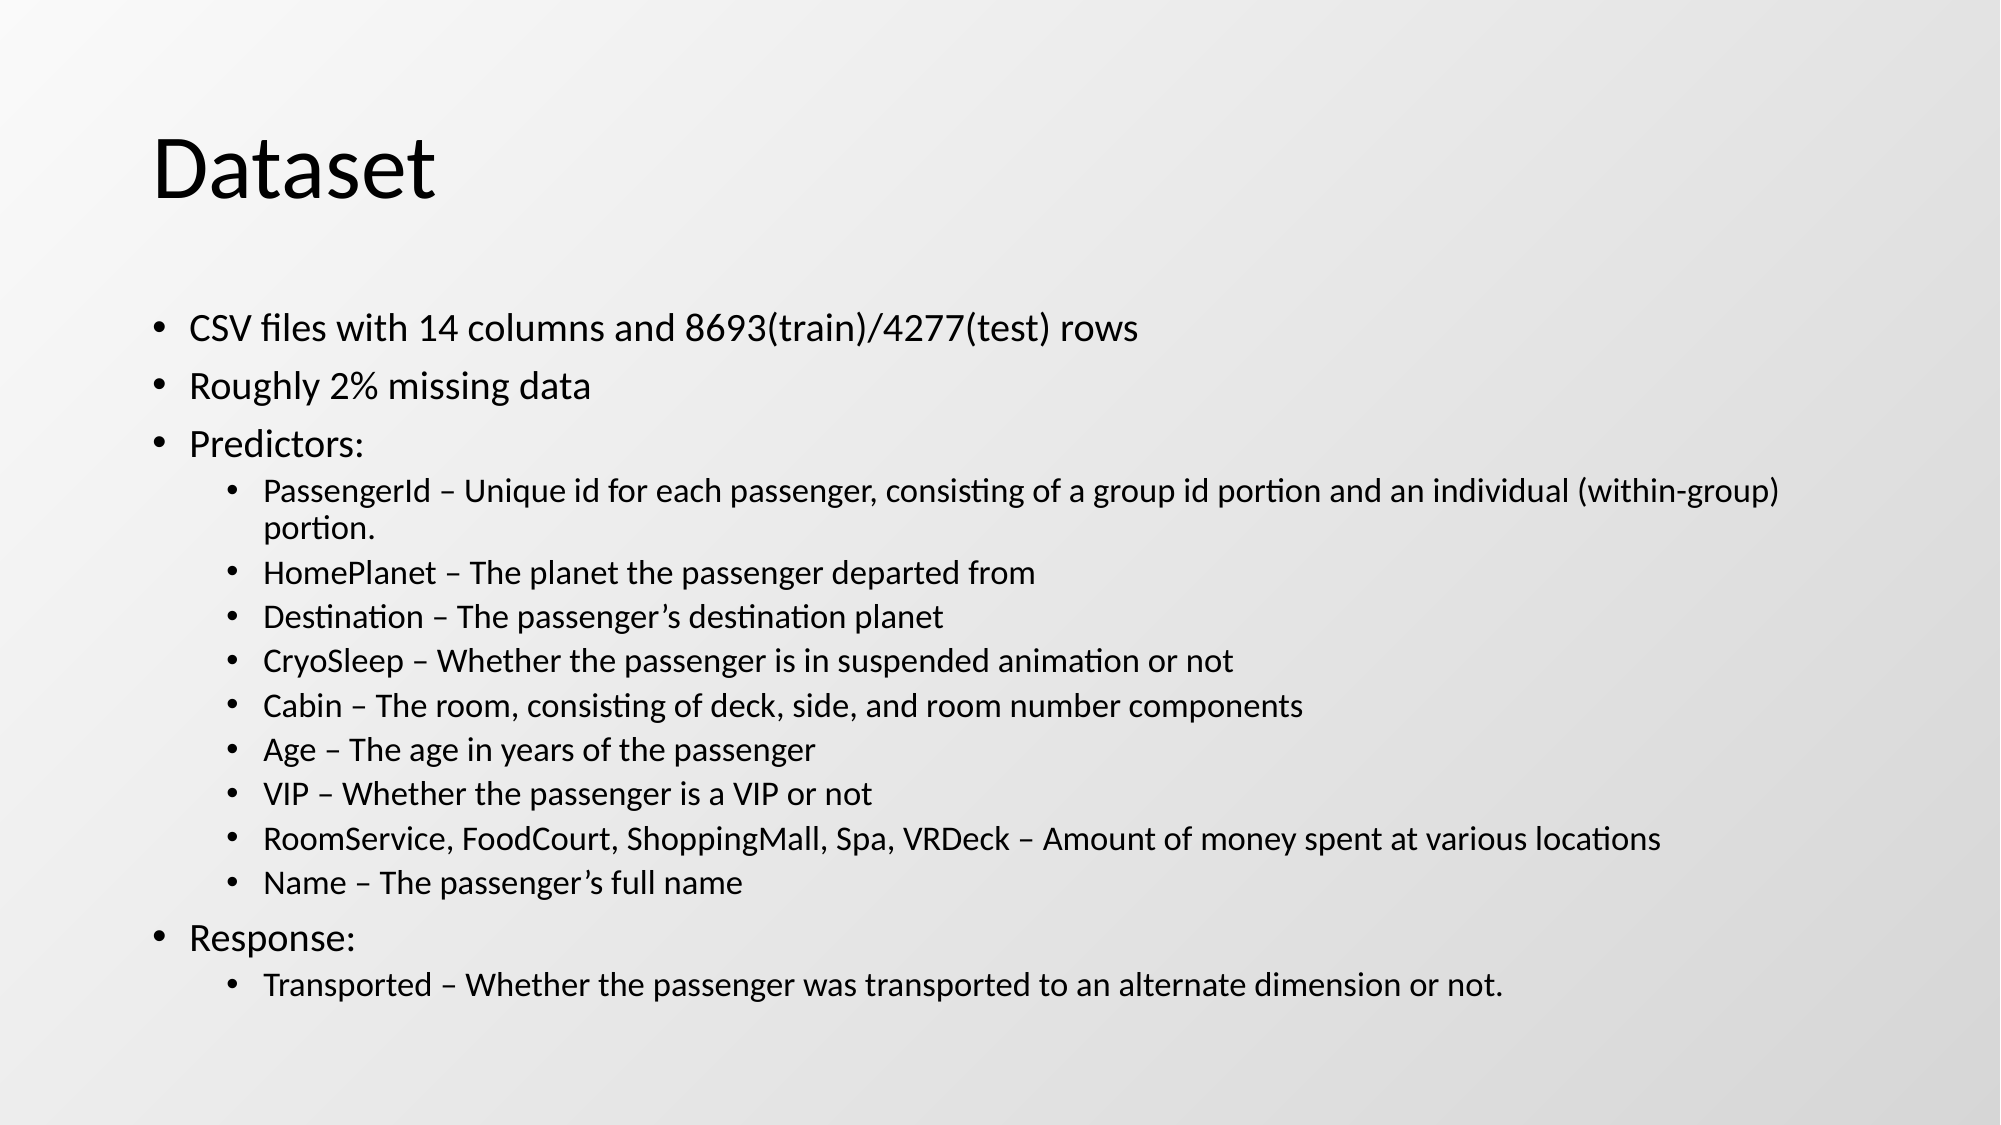

# Dataset
CSV files with 14 columns and 8693(train)/4277(test) rows
Roughly 2% missing data
Predictors:
PassengerId – Unique id for each passenger, consisting of a group id portion and an individual (within-group) portion.
HomePlanet – The planet the passenger departed from
Destination – The passenger’s destination planet
CryoSleep – Whether the passenger is in suspended animation or not
Cabin – The room, consisting of deck, side, and room number components
Age – The age in years of the passenger
VIP – Whether the passenger is a VIP or not
RoomService, FoodCourt, ShoppingMall, Spa, VRDeck – Amount of money spent at various locations
Name – The passenger’s full name
Response:
Transported – Whether the passenger was transported to an alternate dimension or not.